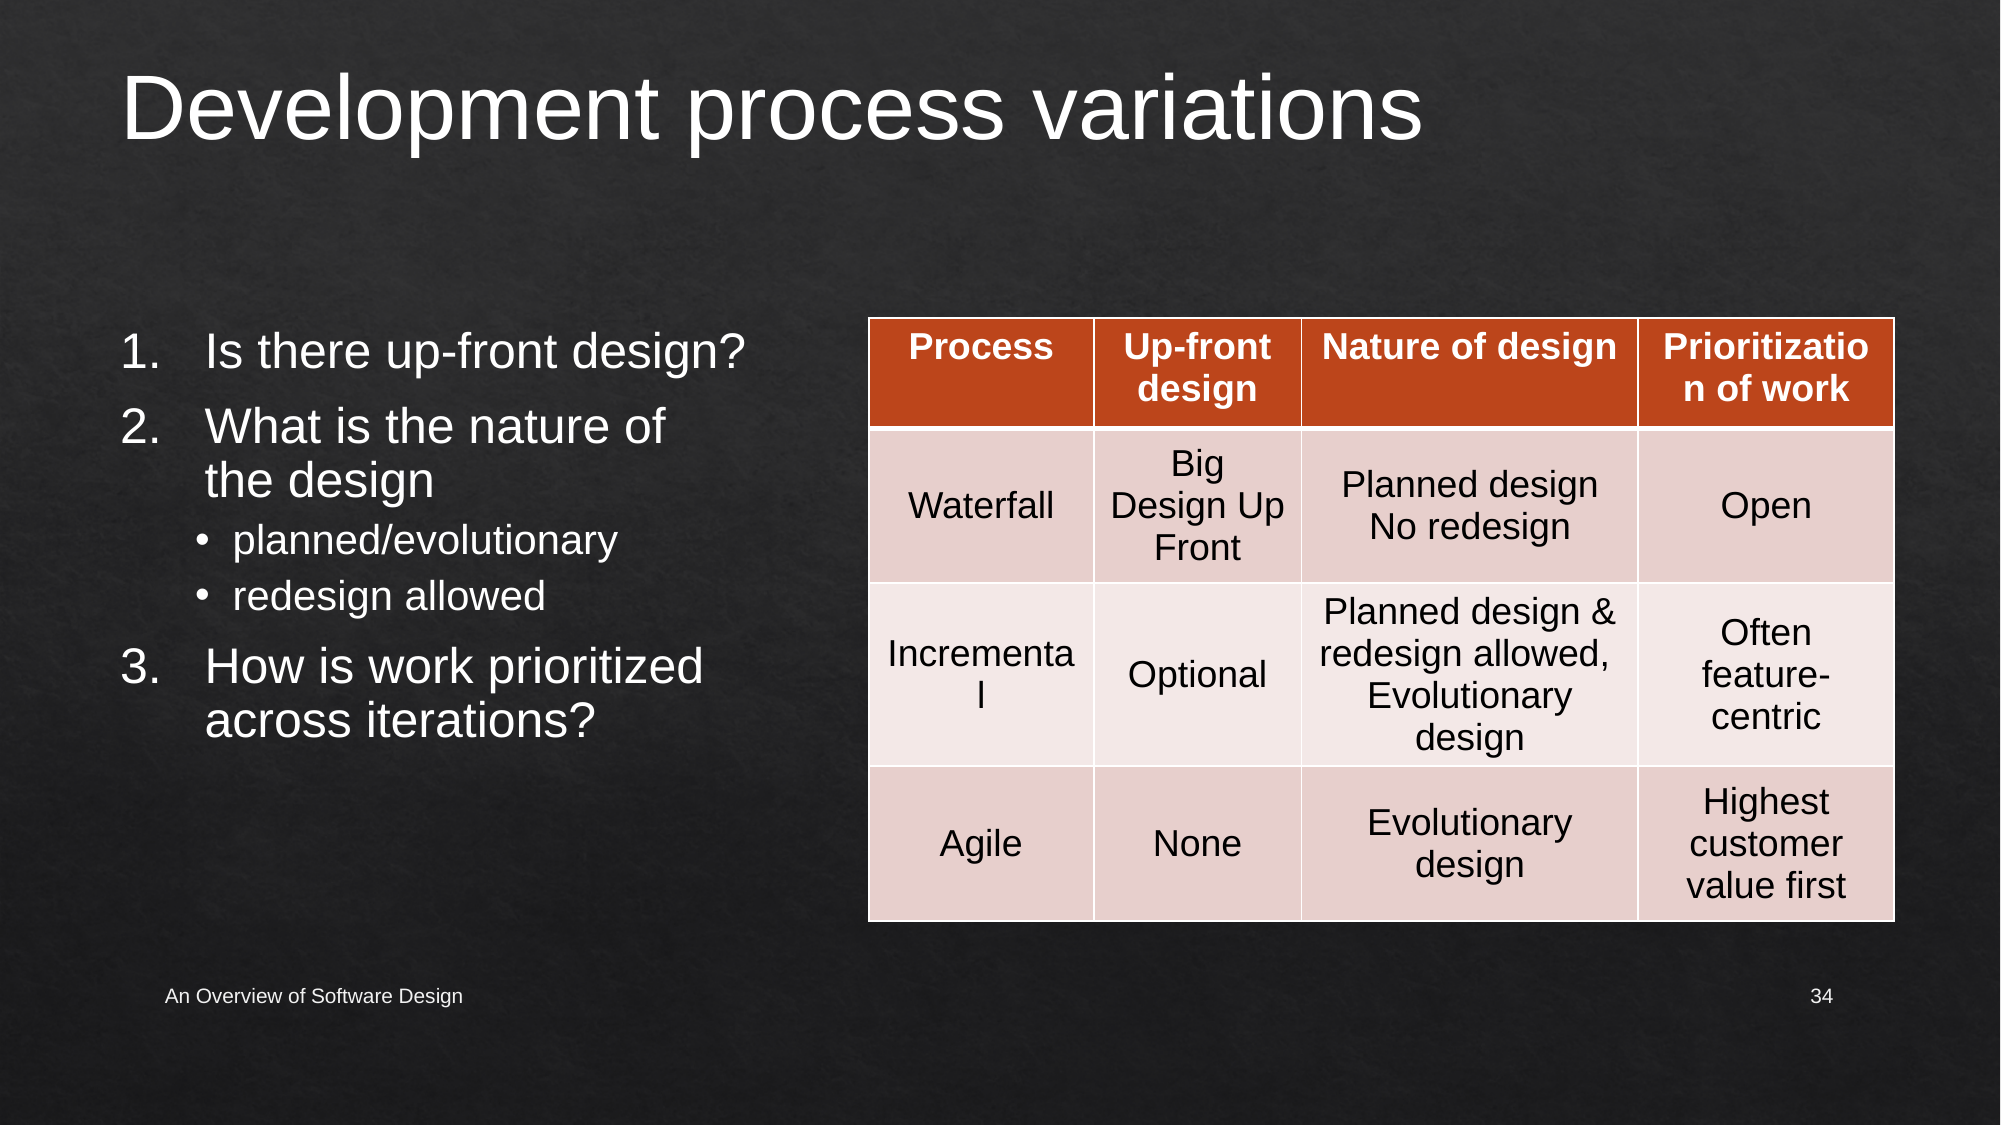

Development process variations
Is there up-front design?
What is the nature of the design
planned/evolutionary
redesign allowed
How is work prioritized across iterations?
| Process | Up-front design | Nature of design | Prioritization of work |
| --- | --- | --- | --- |
| Waterfall | Big Design Up Front | Planned design No redesign | Open |
| Incremental | Optional | Planned design & redesign allowed, Evolutionary design | Often feature-centric |
| Agile | None | Evolutionary design | Highest customer value first |
An Overview of Software Design
34